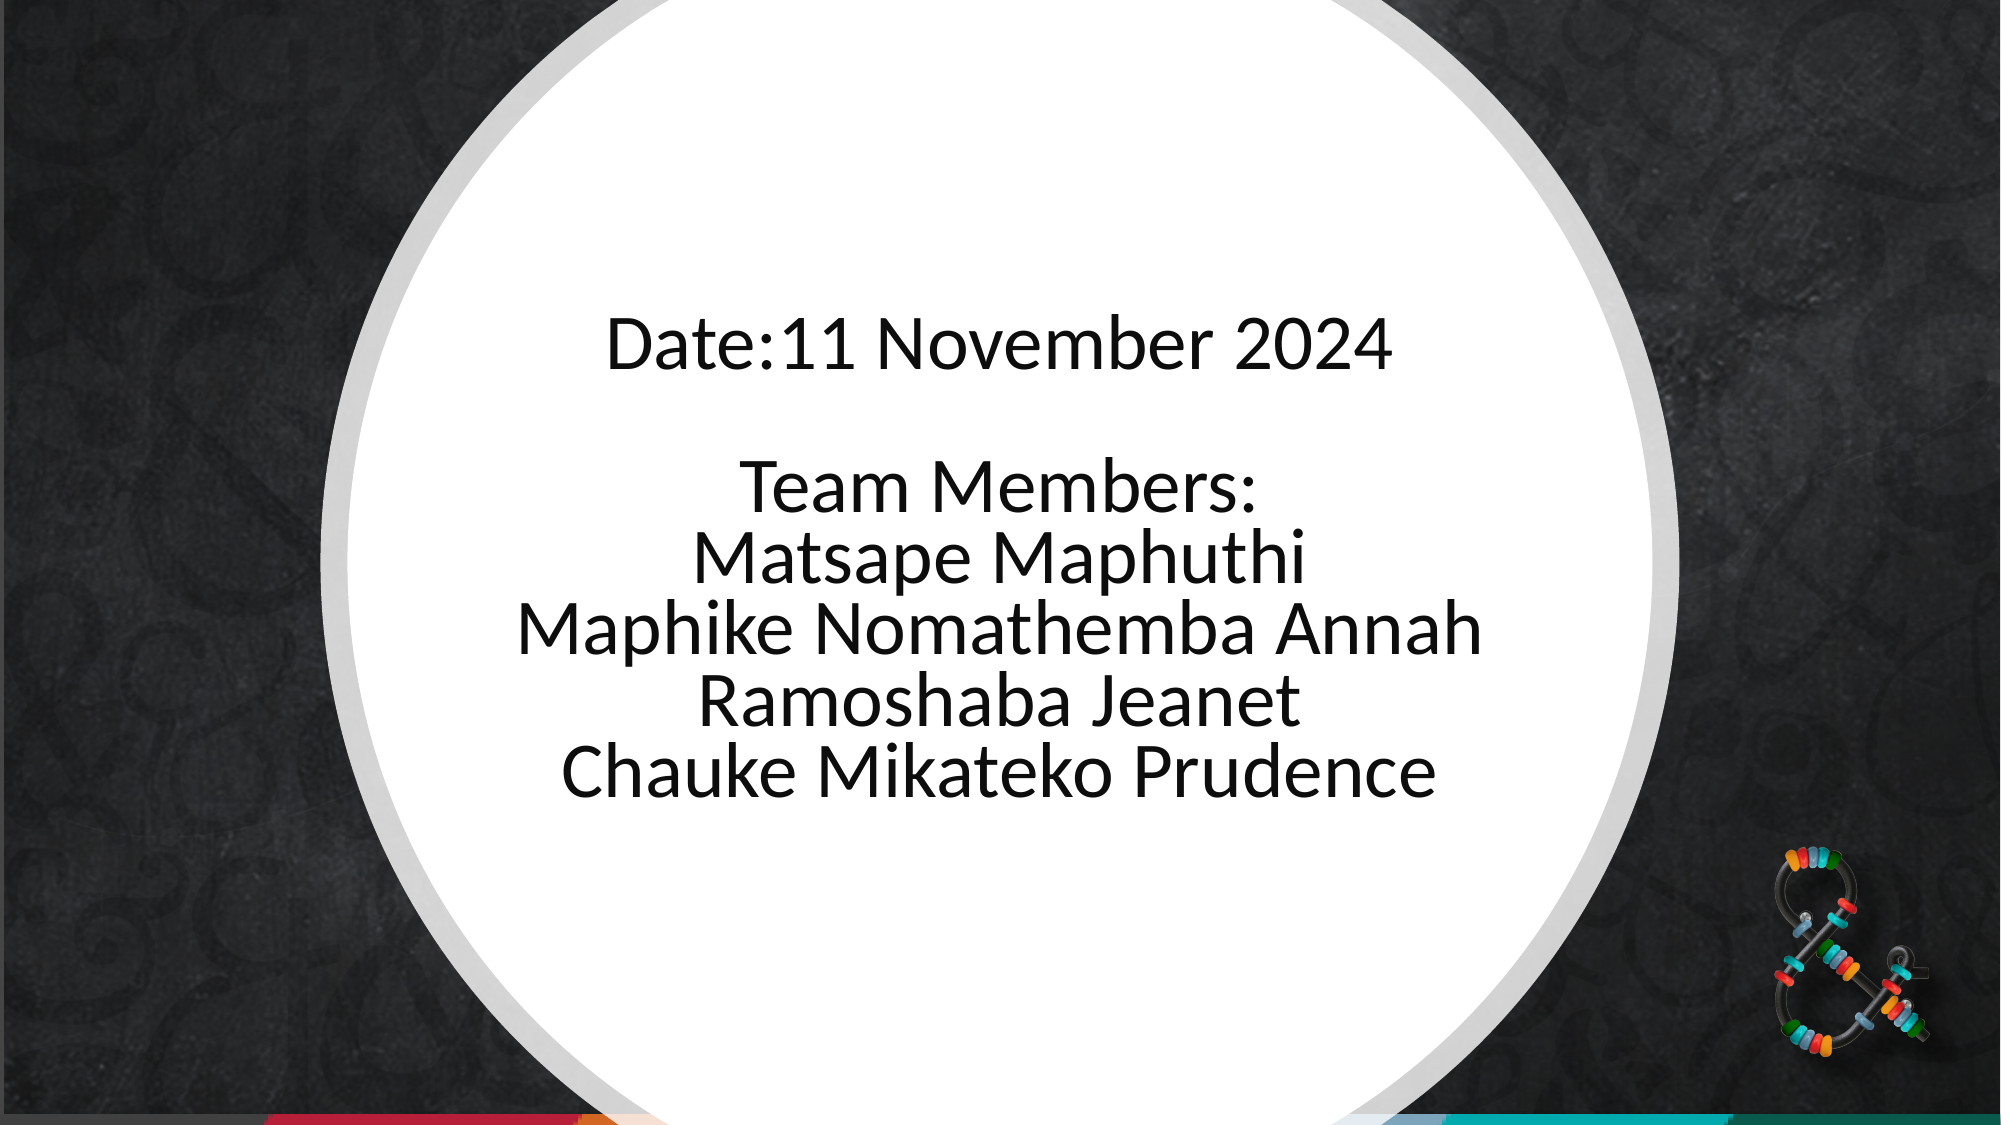

# Date:11 November 2024 Team Members: Matsape Maphuthi Maphike Nomathemba Annah Ramoshaba Jeanet Chauke Mikateko Prudence